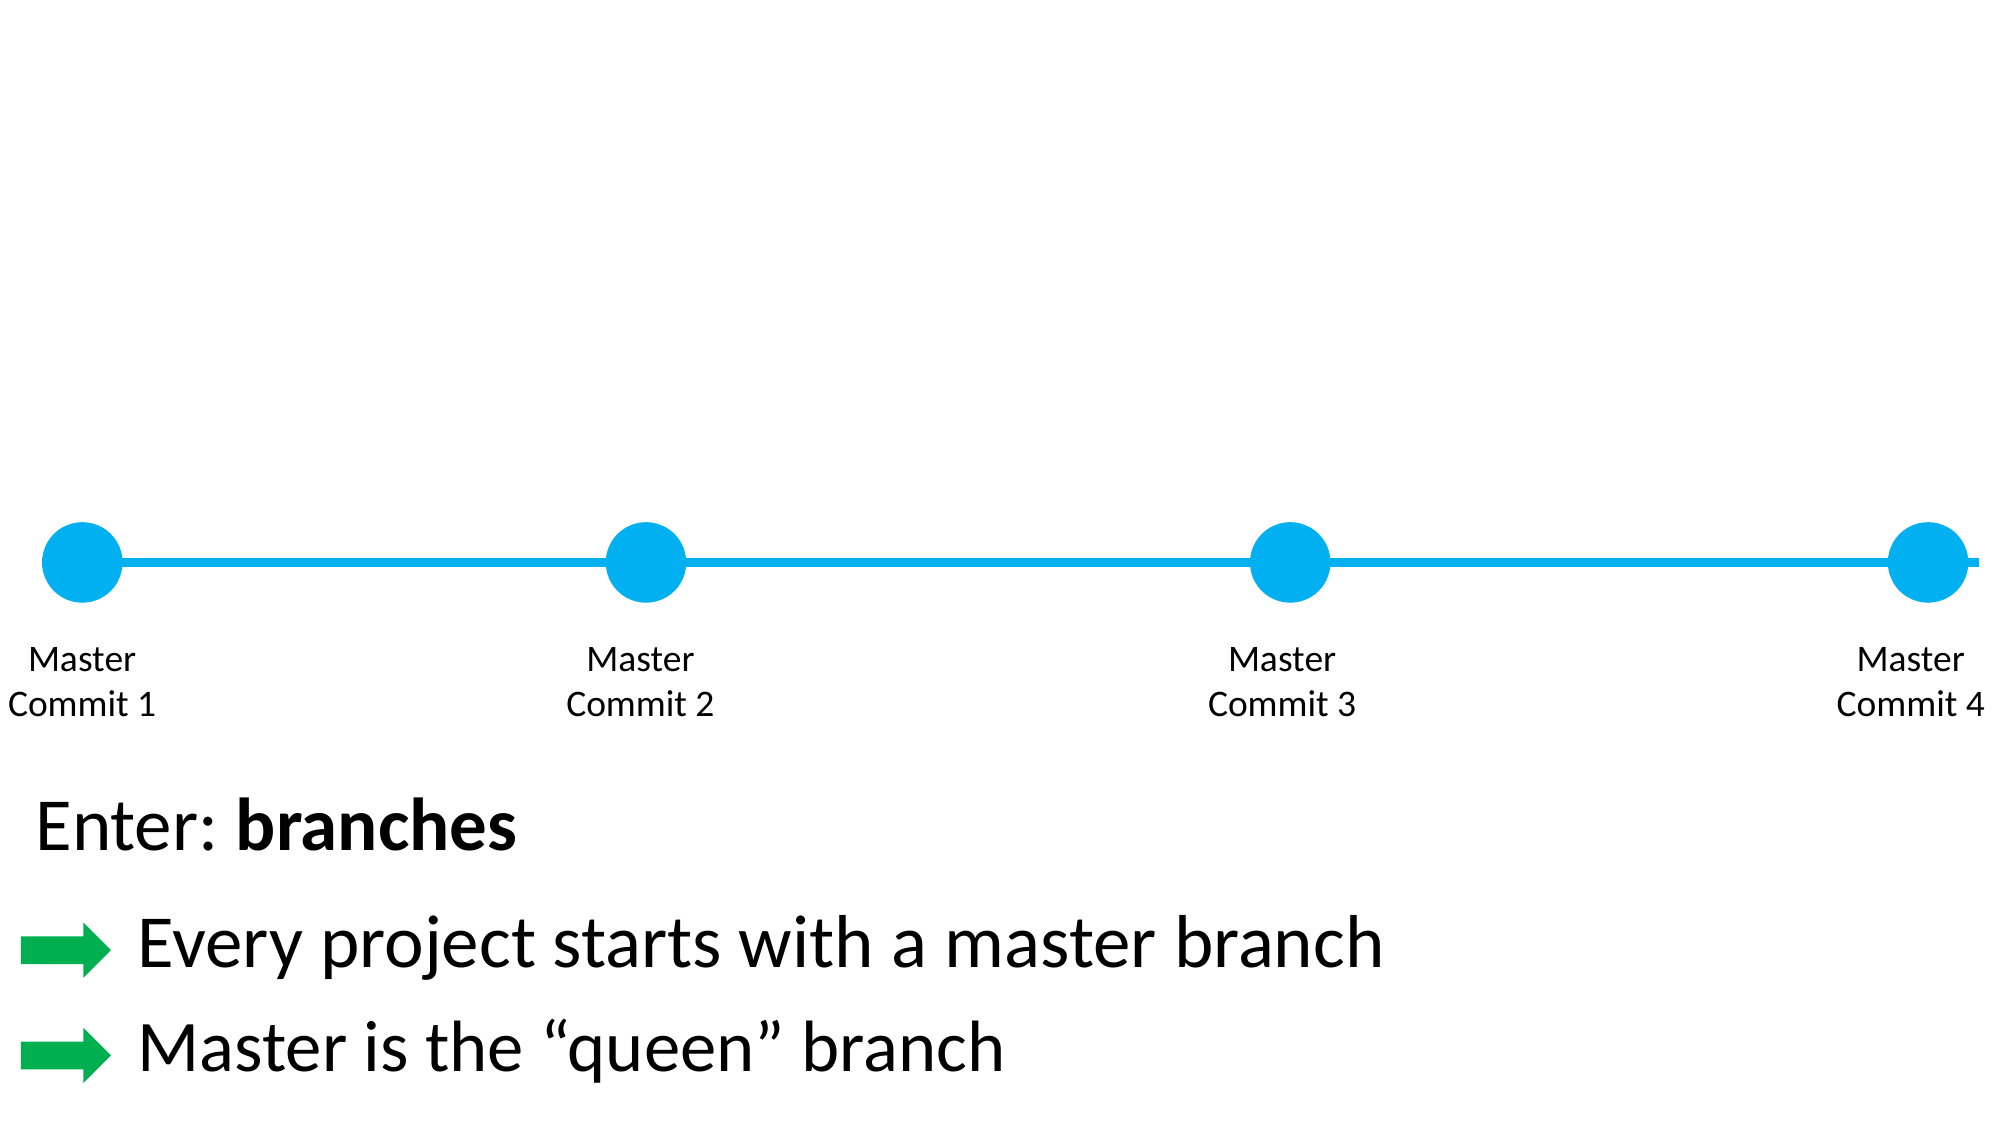

Master
Commit 2
Master Commit 3
Master Commit 1
Master
Commit 4
Enter: branches
Every project starts with a master branch

Master is the “queen” branch